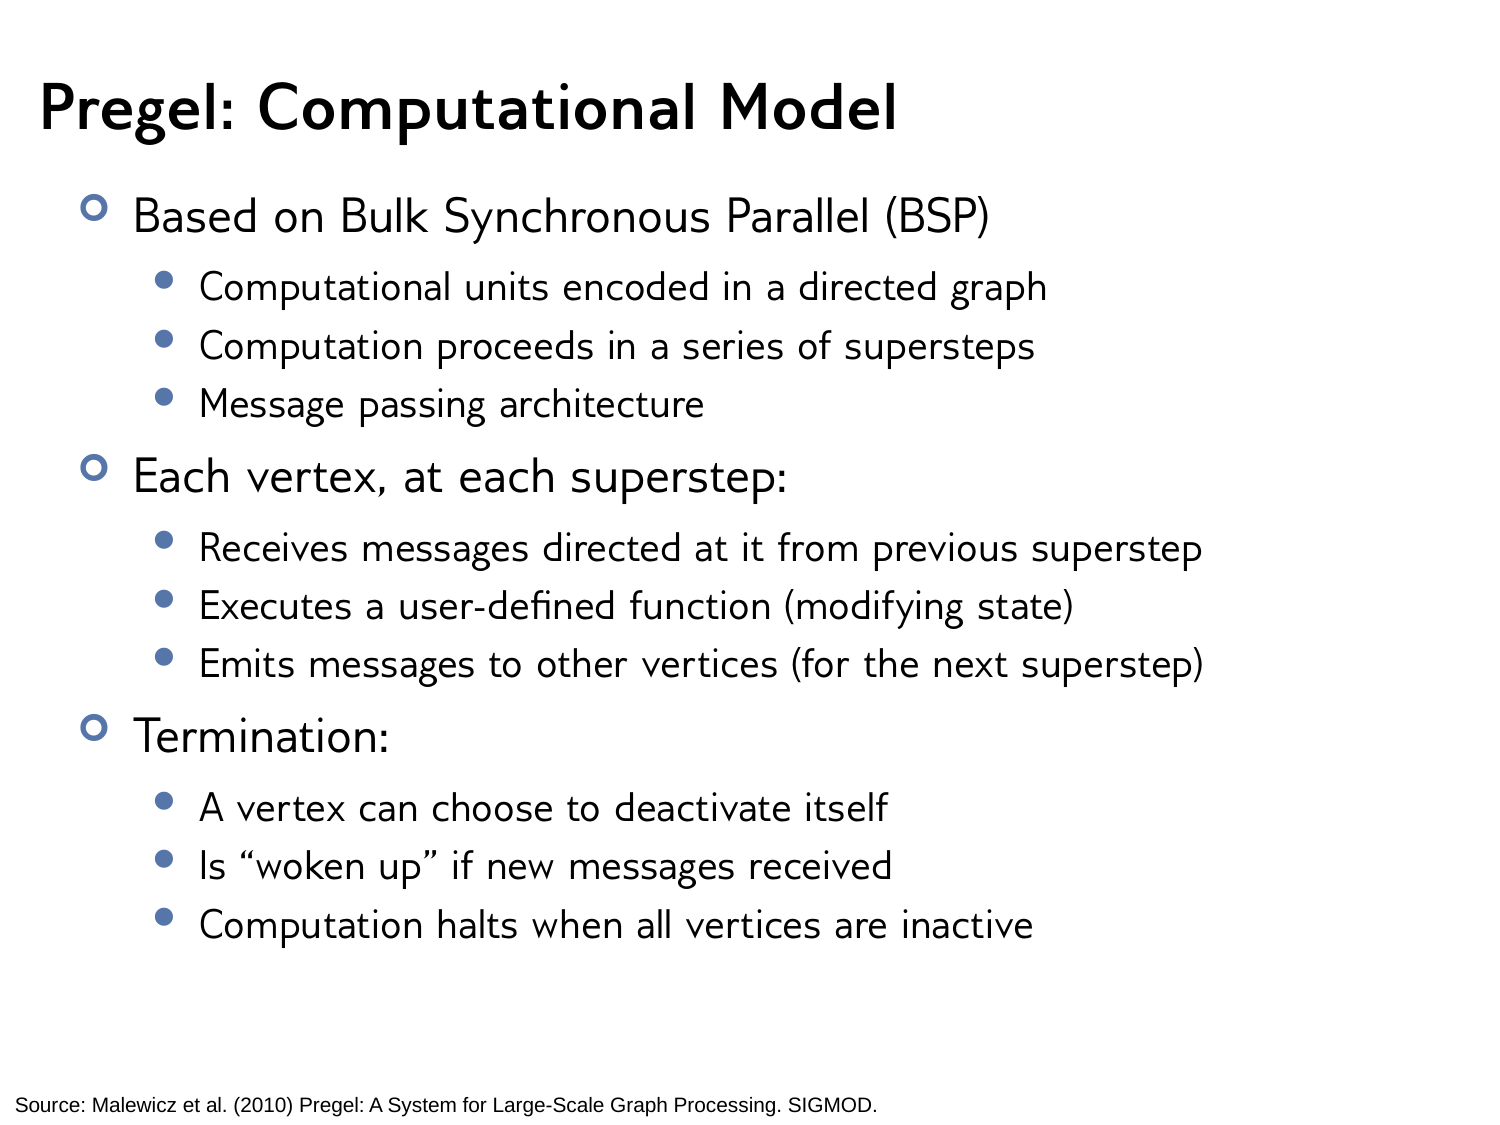

# Pregel: Computational Model
Based on Bulk Synchronous Parallel (BSP)
Computational units encoded in a directed graph
Computation proceeds in a series of supersteps
Message passing architecture
Each vertex, at each superstep:
Receives messages directed at it from previous superstep
Executes a user-defined function (modifying state)
Emits messages to other vertices (for the next superstep)
Termination:
A vertex can choose to deactivate itself
Is “woken up” if new messages received
Computation halts when all vertices are inactive

Source: Malewicz et al. (2010) Pregel: A System for Large-Scale Graph Processing. SIGMOD.